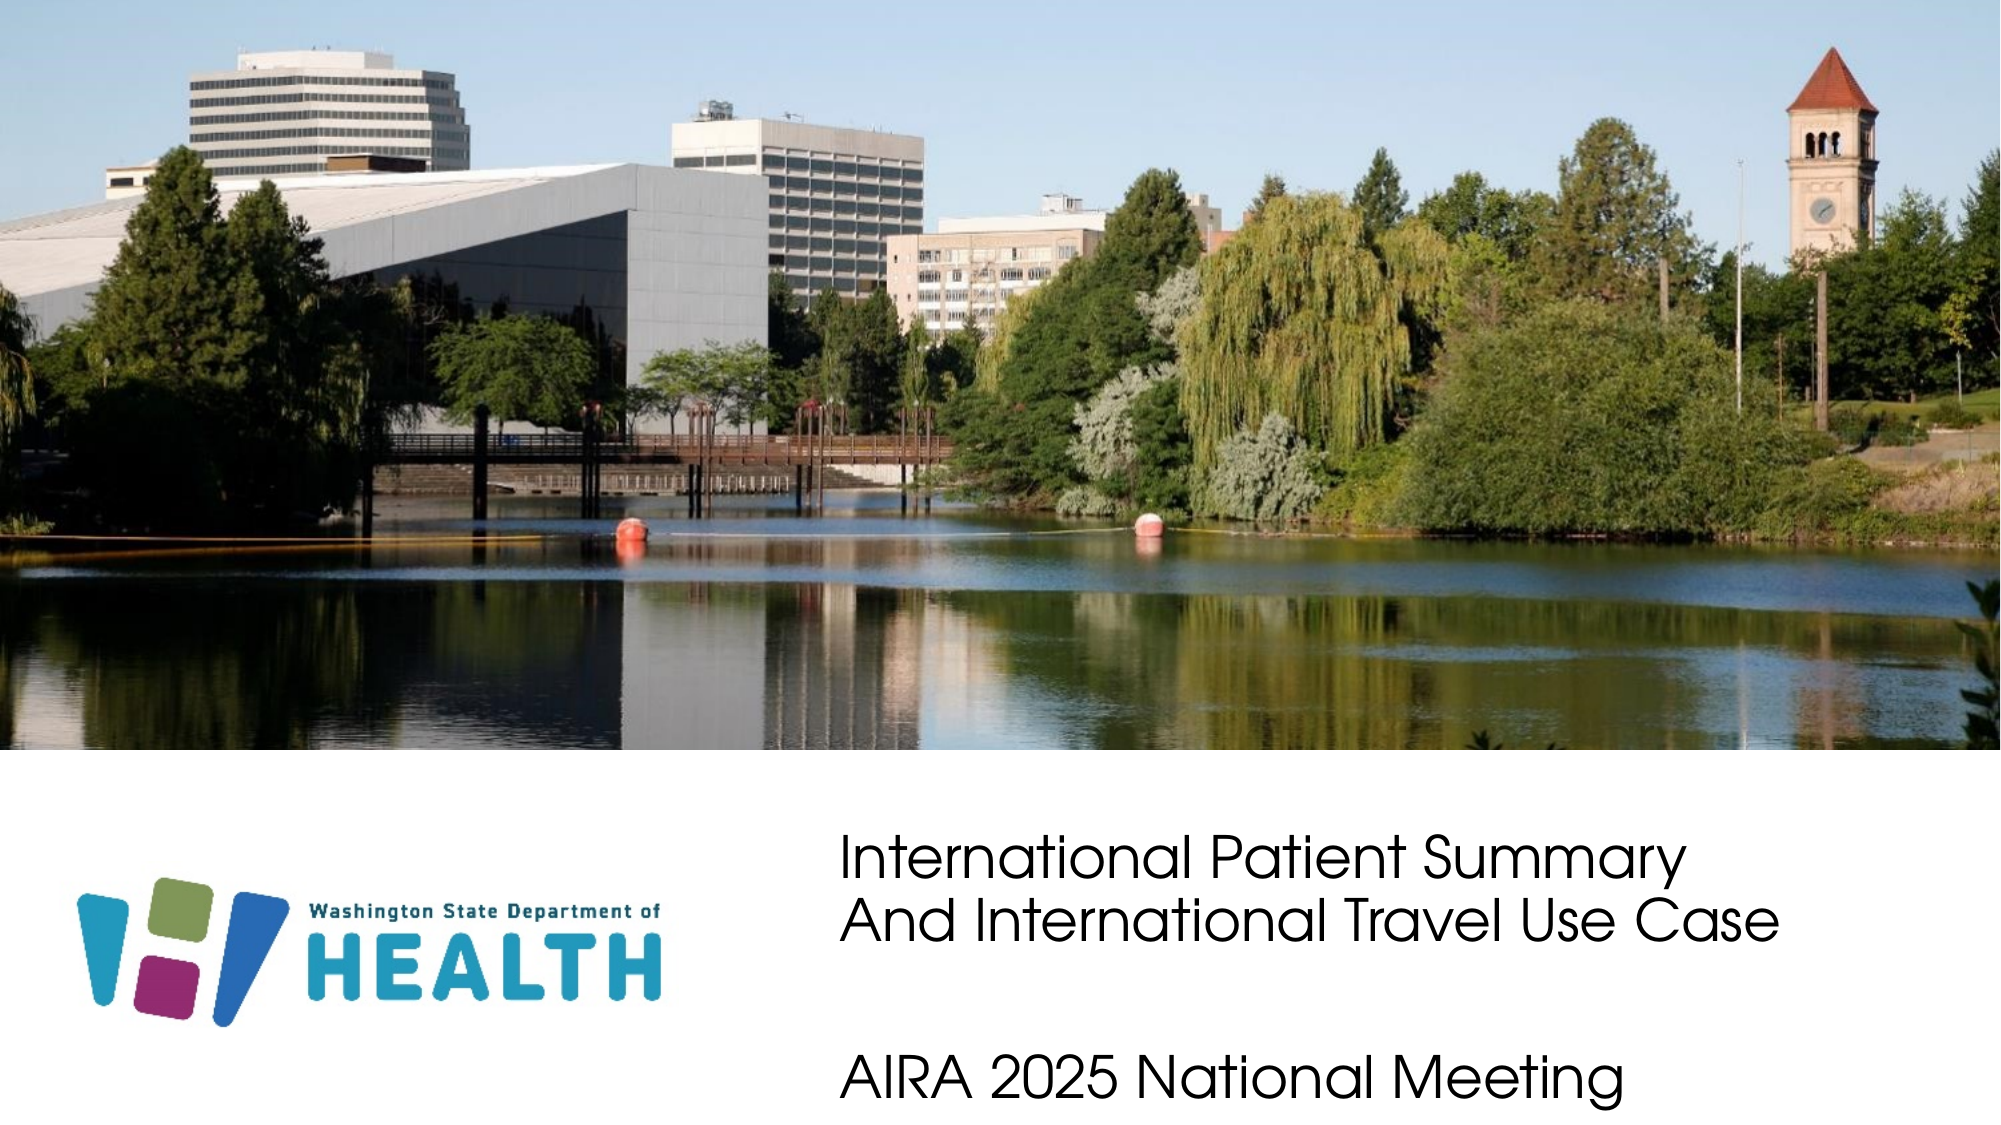

# International Patient Summary And International Travel Use Case
AIRA 2025 National Meeting